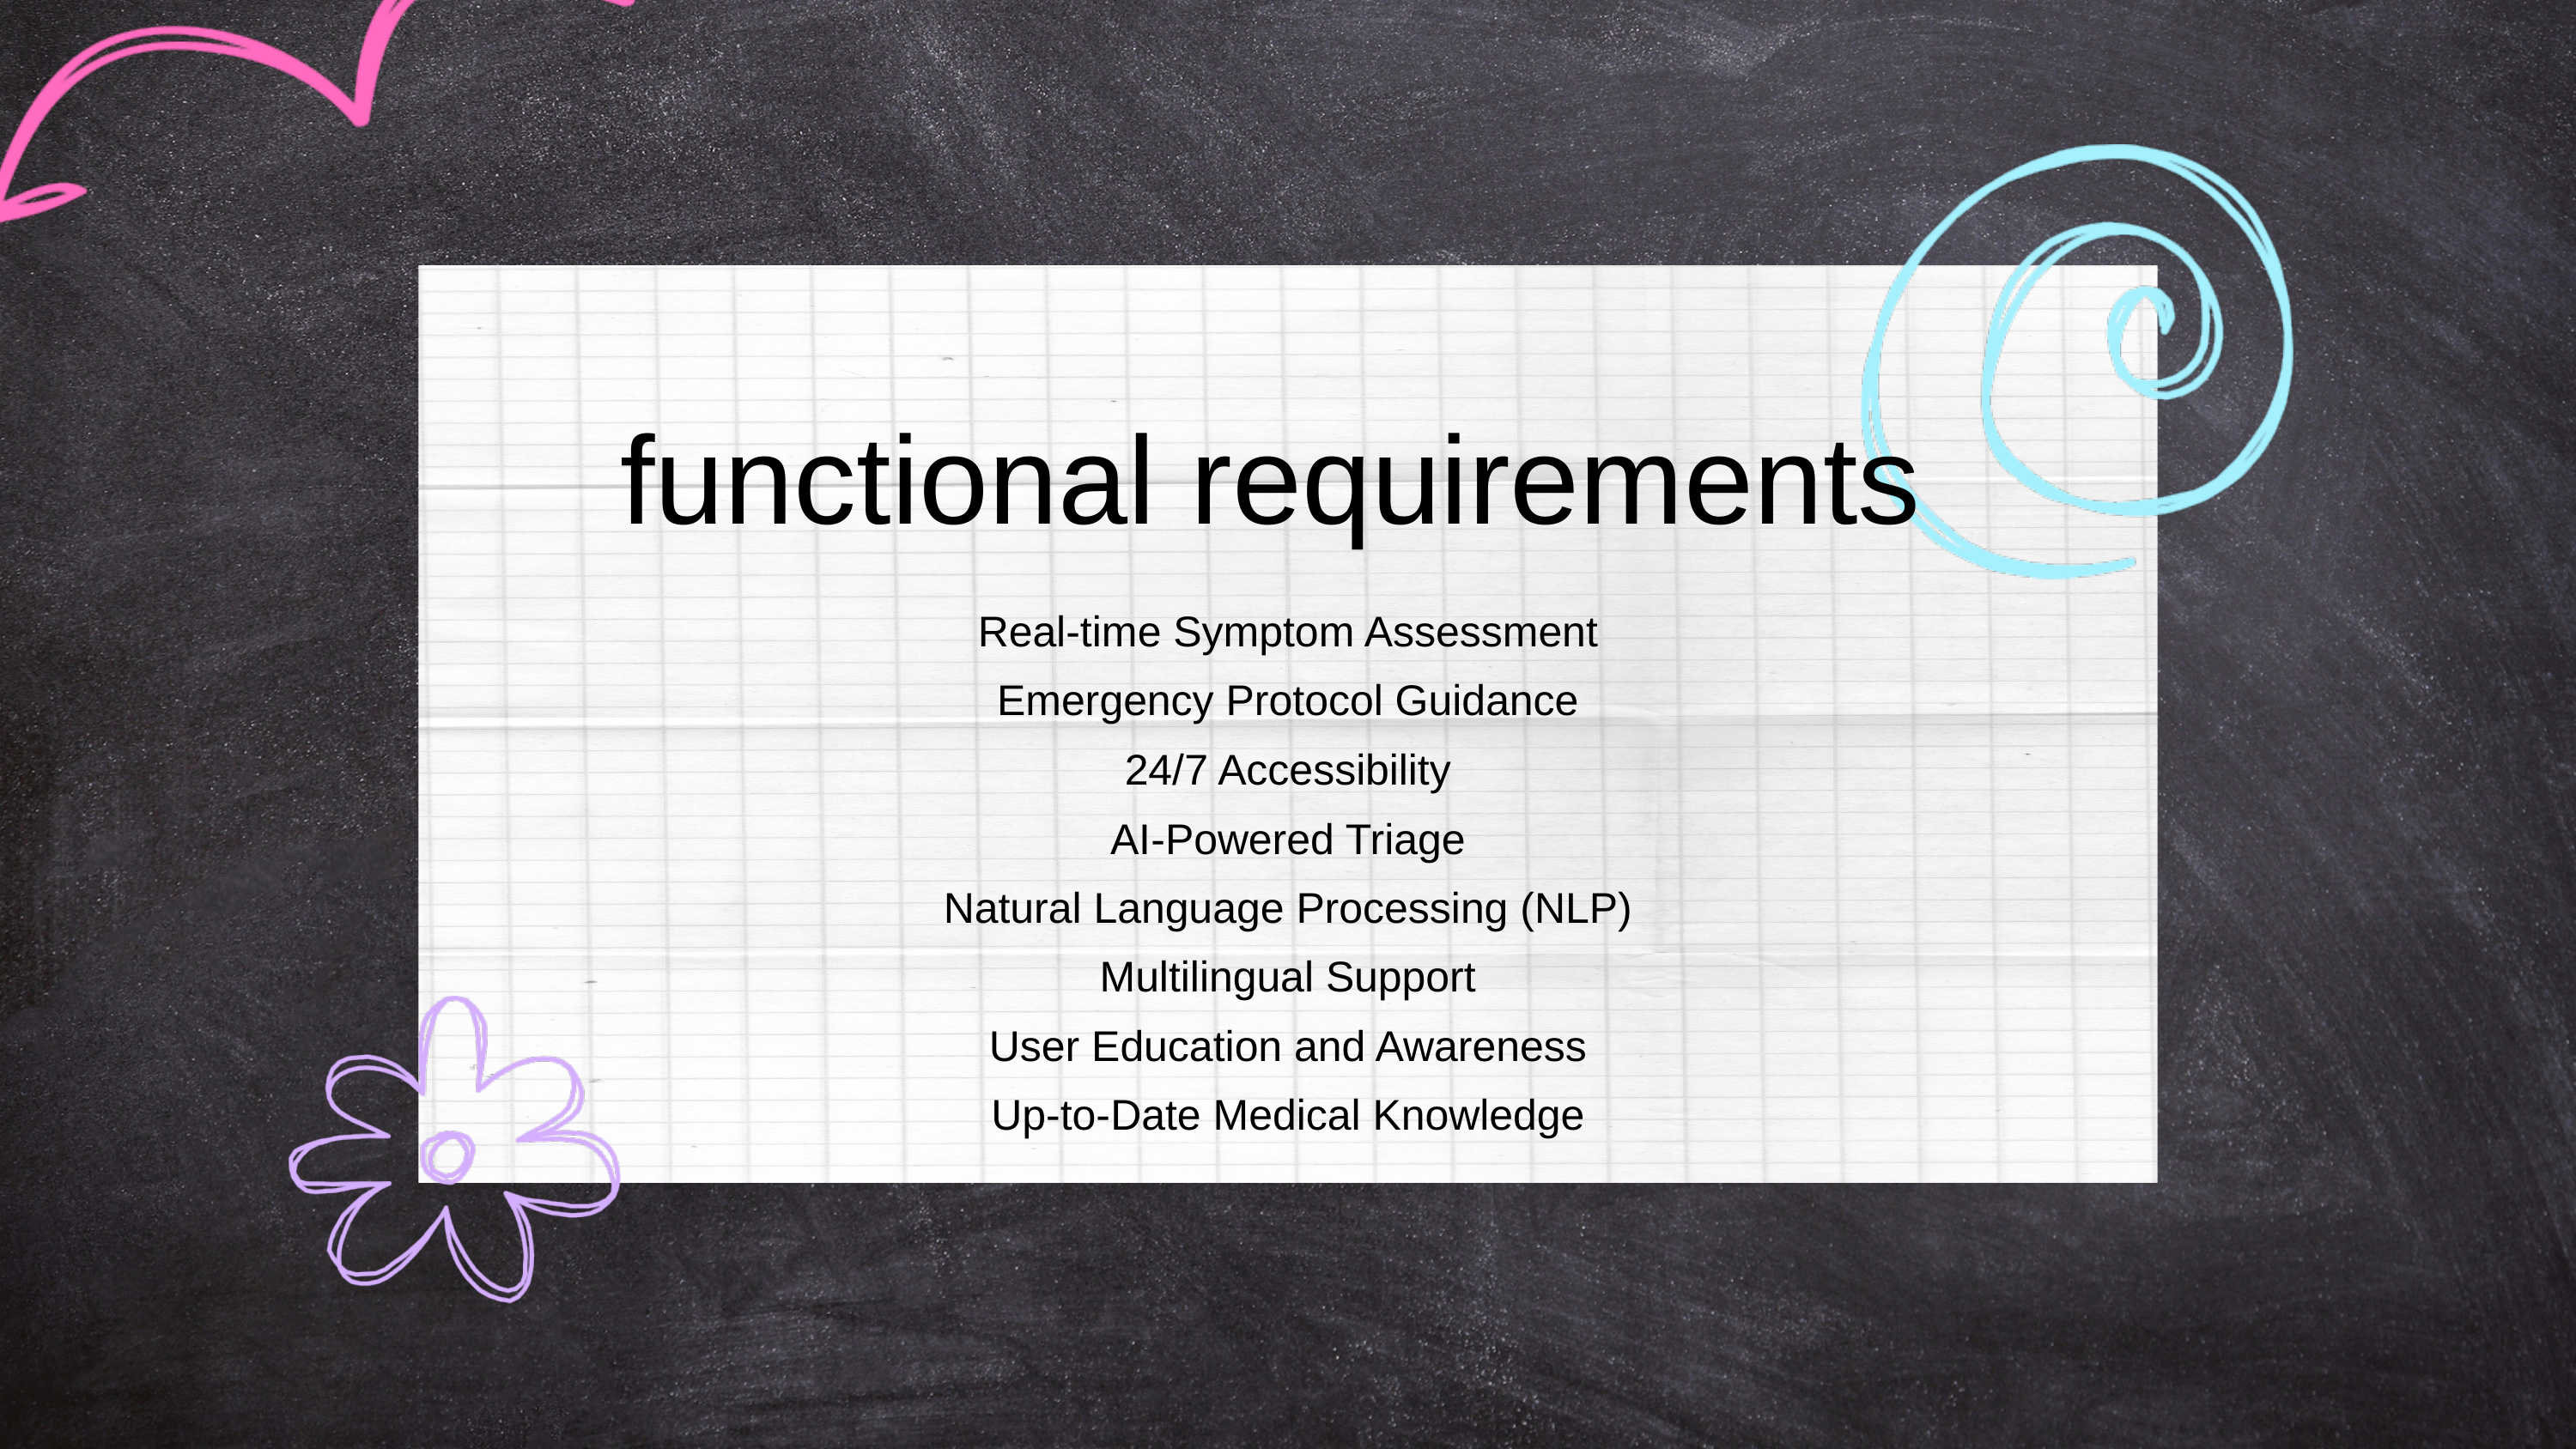

functional requirements

Real-time Symptom Assessment
Emergency Protocol Guidance
24/7 Accessibility
AI-Powered Triage
Natural Language Processing (NLP)
Multilingual Support
User Education and Awareness
Up-to-Date Medical Knowledge